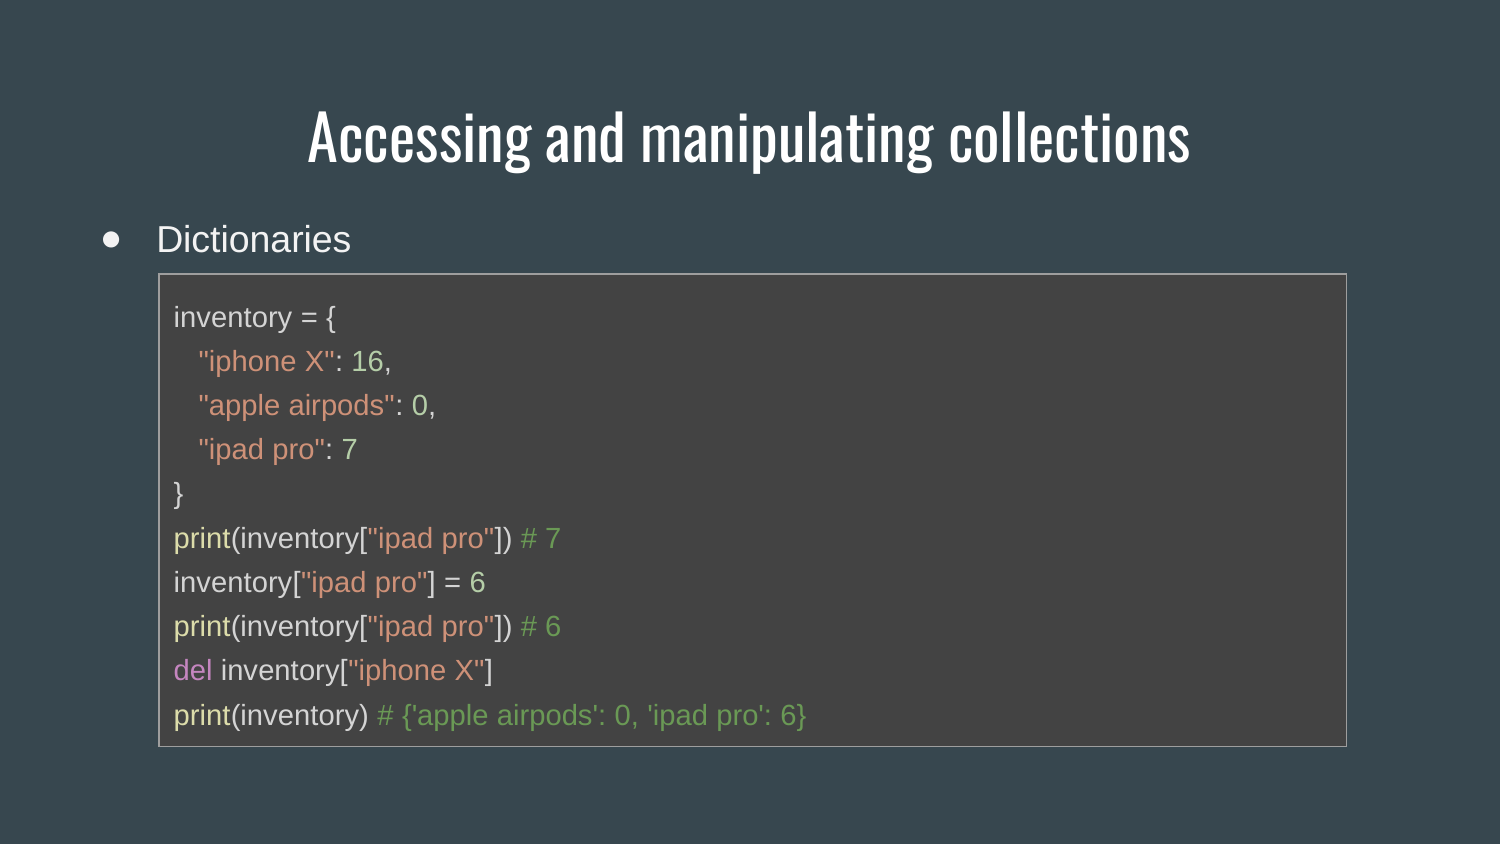

# Accessing and manipulating collections
Dictionaries

| inventory = { "iphone X": 16, "apple airpods": 0, "ipad pro": 7 } print(inventory["ipad pro"]) # 7 inventory["ipad pro"] = 6 print(inventory["ipad pro"]) # 6 del inventory["iphone X"] print(inventory) # {'apple airpods': 0, 'ipad pro': 6} |
| --- |